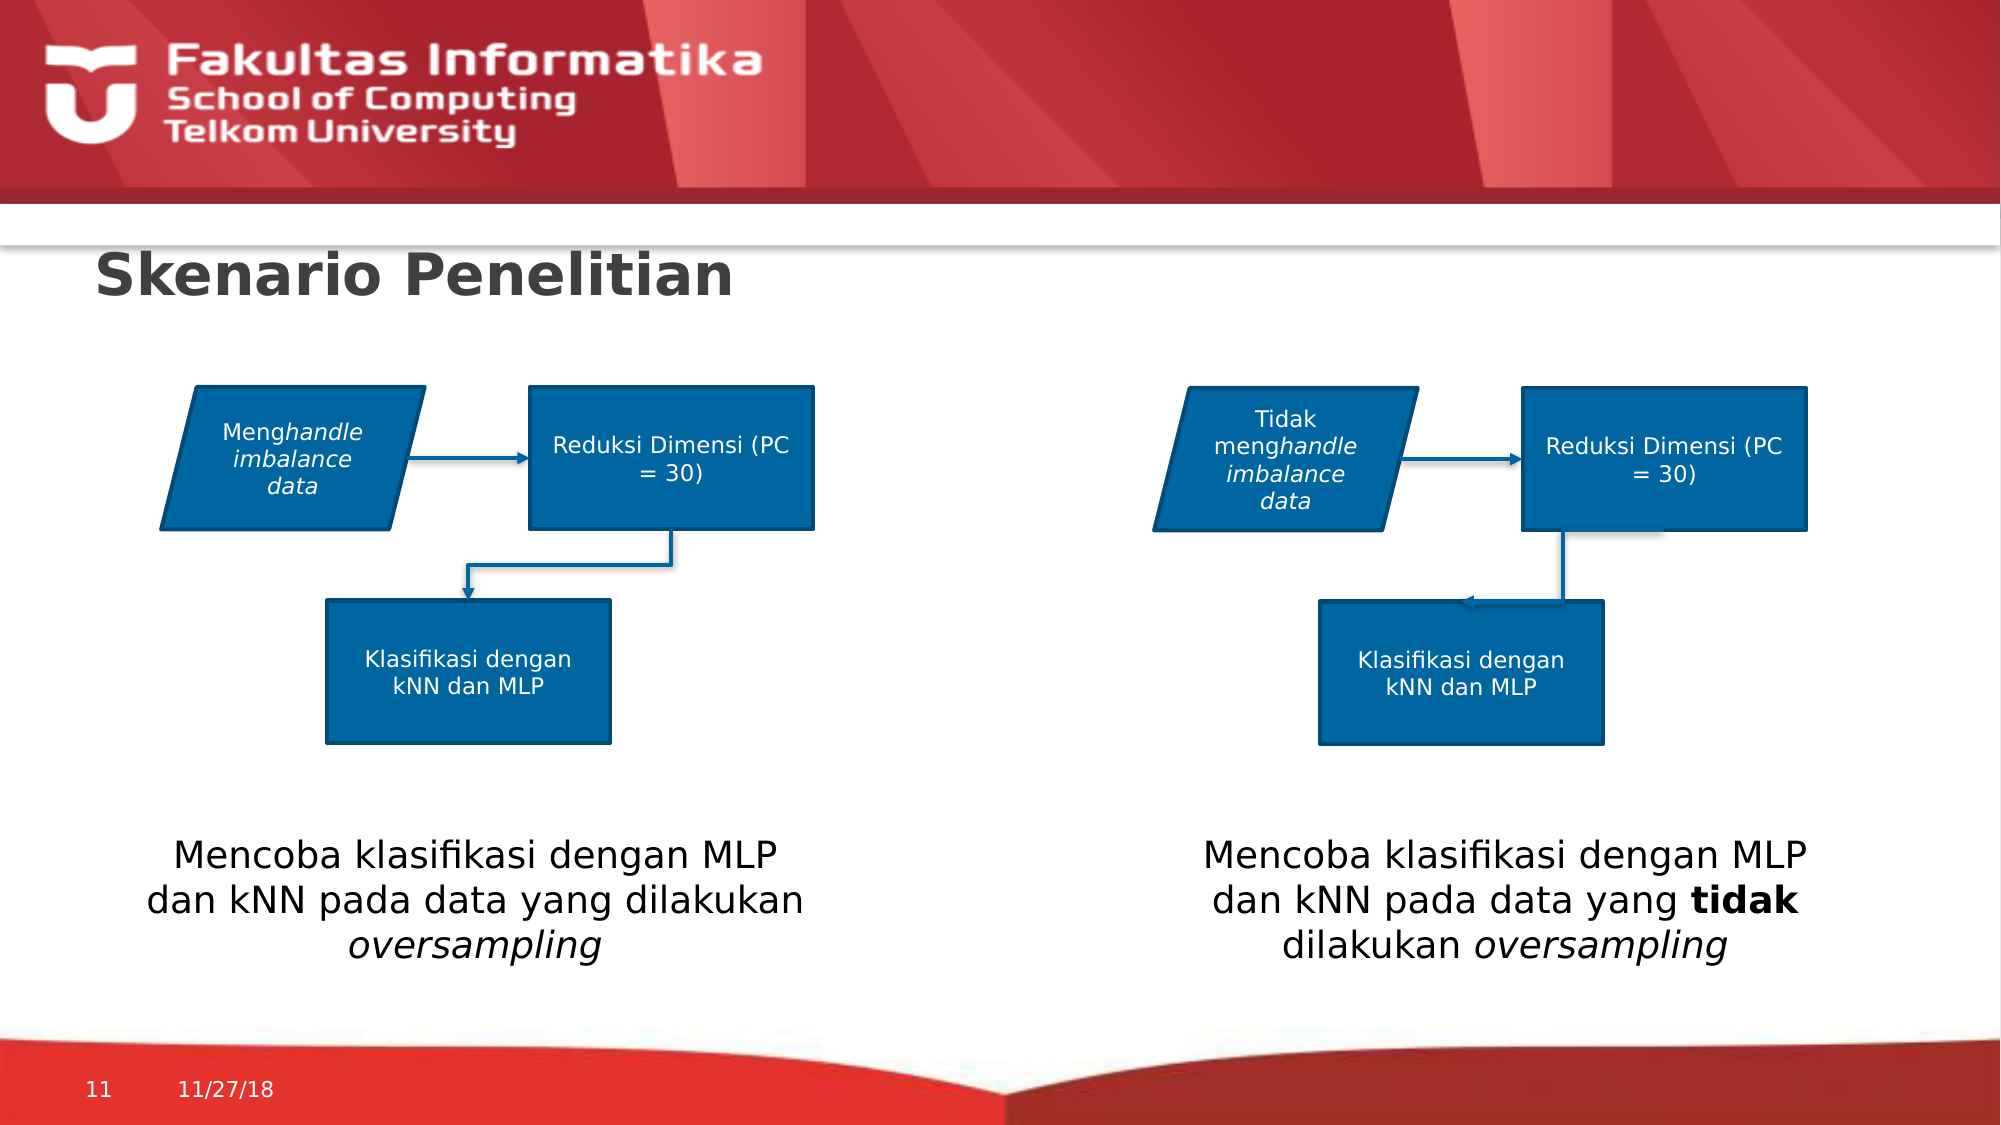

# Skenario Penelitian
Menghandle imbalance data
Reduksi Dimensi (PC = 30)
Tidak menghandle imbalance data
Reduksi Dimensi (PC = 30)
Klasifikasi dengan kNN dan MLP
Klasifikasi dengan kNN dan MLP
Mencoba klasifikasi dengan MLP dan kNN pada data yang tidak dilakukan oversampling
Mencoba klasifikasi dengan MLP dan kNN pada data yang dilakukan oversampling

11
11/27/18